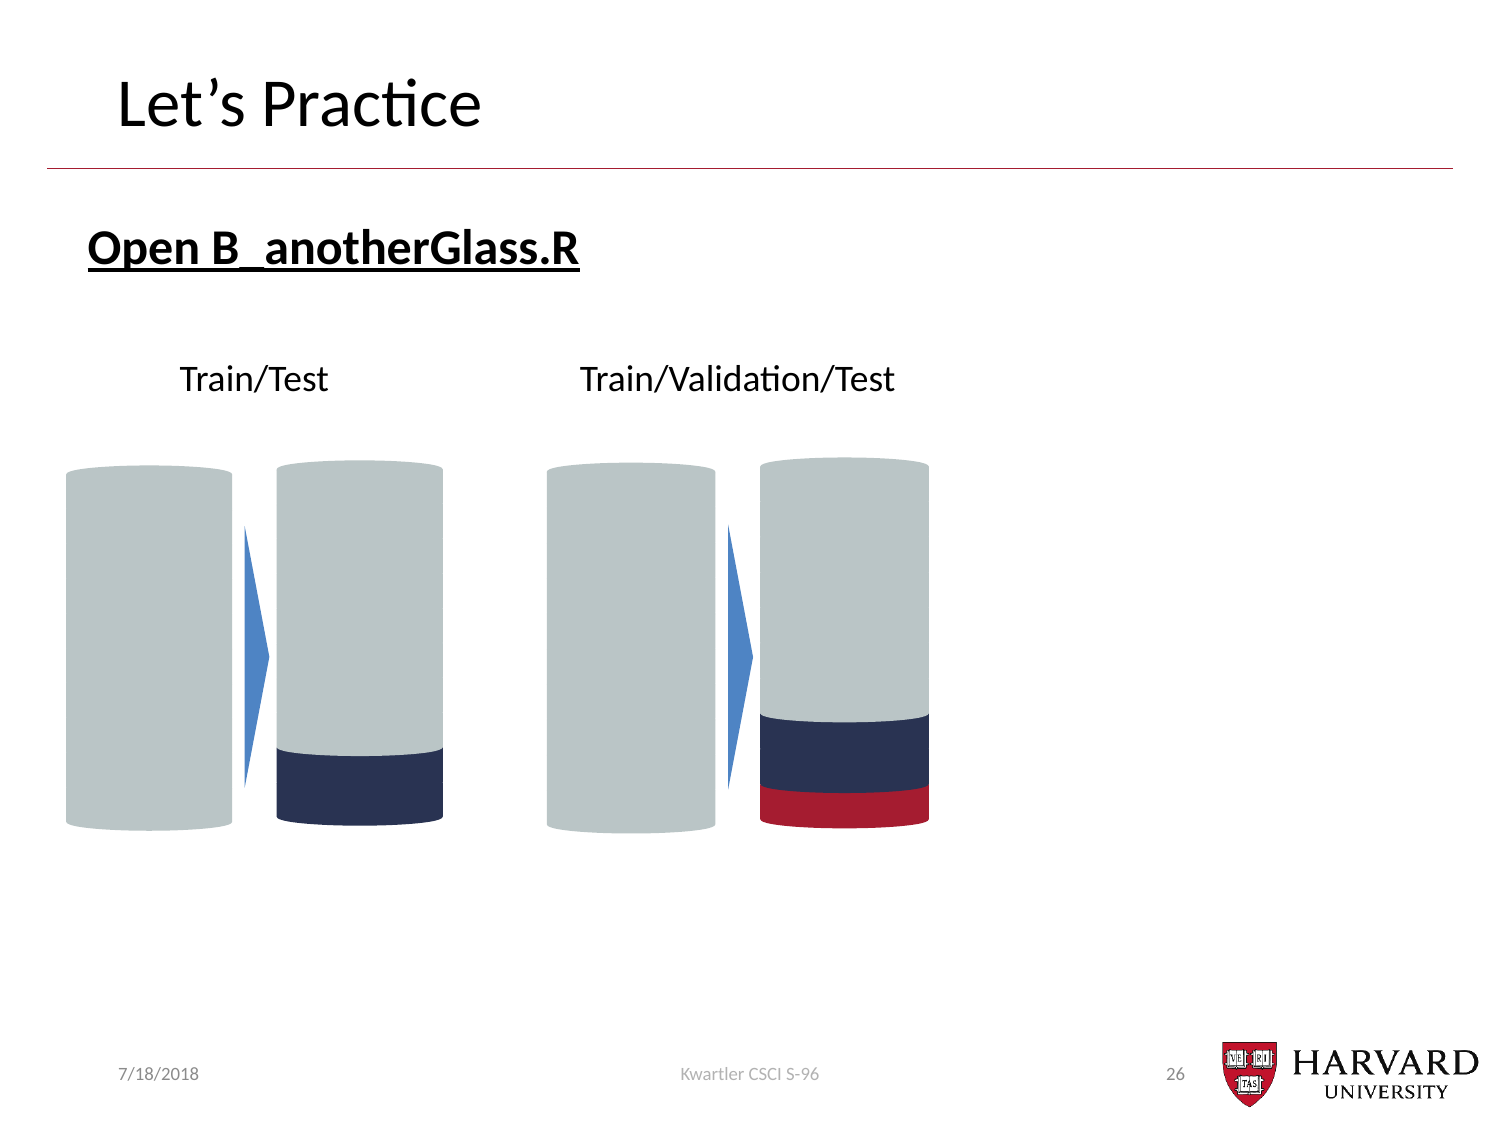

# Let’s Practice
Open B_anotherGlass.R
Train/Test
Train/Validation/Test

7/18/2018
Kwartler CSCI S-96
26